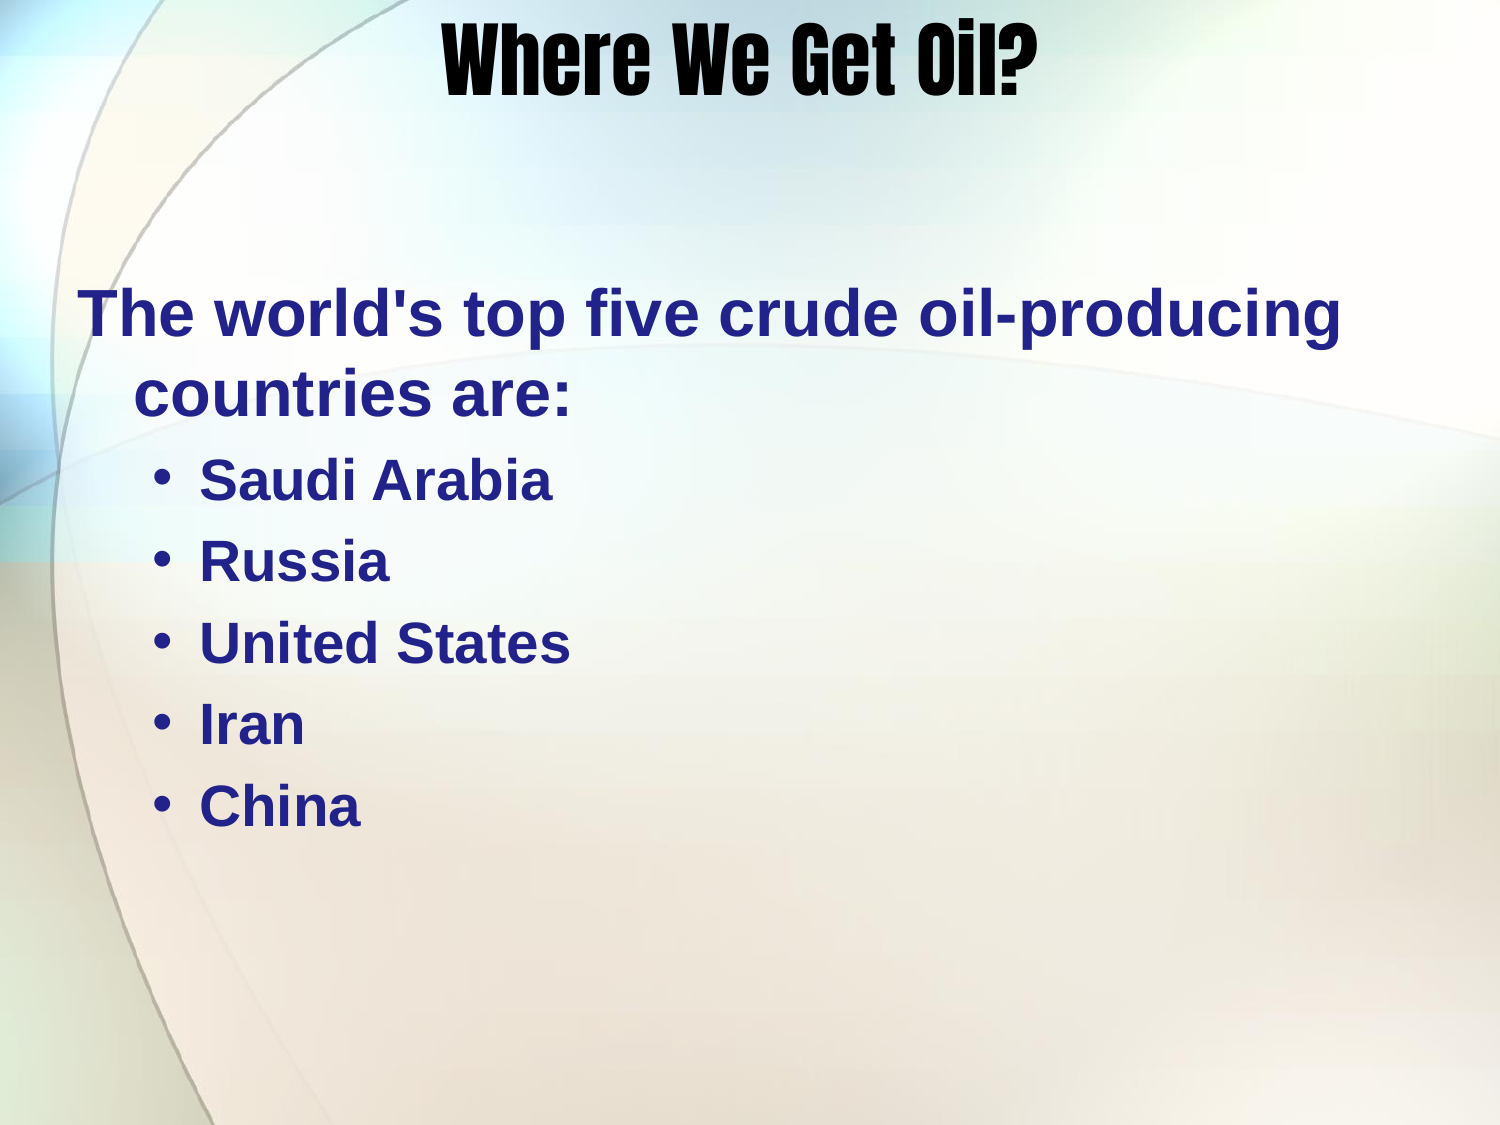

# Where We Get Oil?
The world's top five crude oil-producing countries are:
Saudi Arabia
Russia
United States
Iran
China